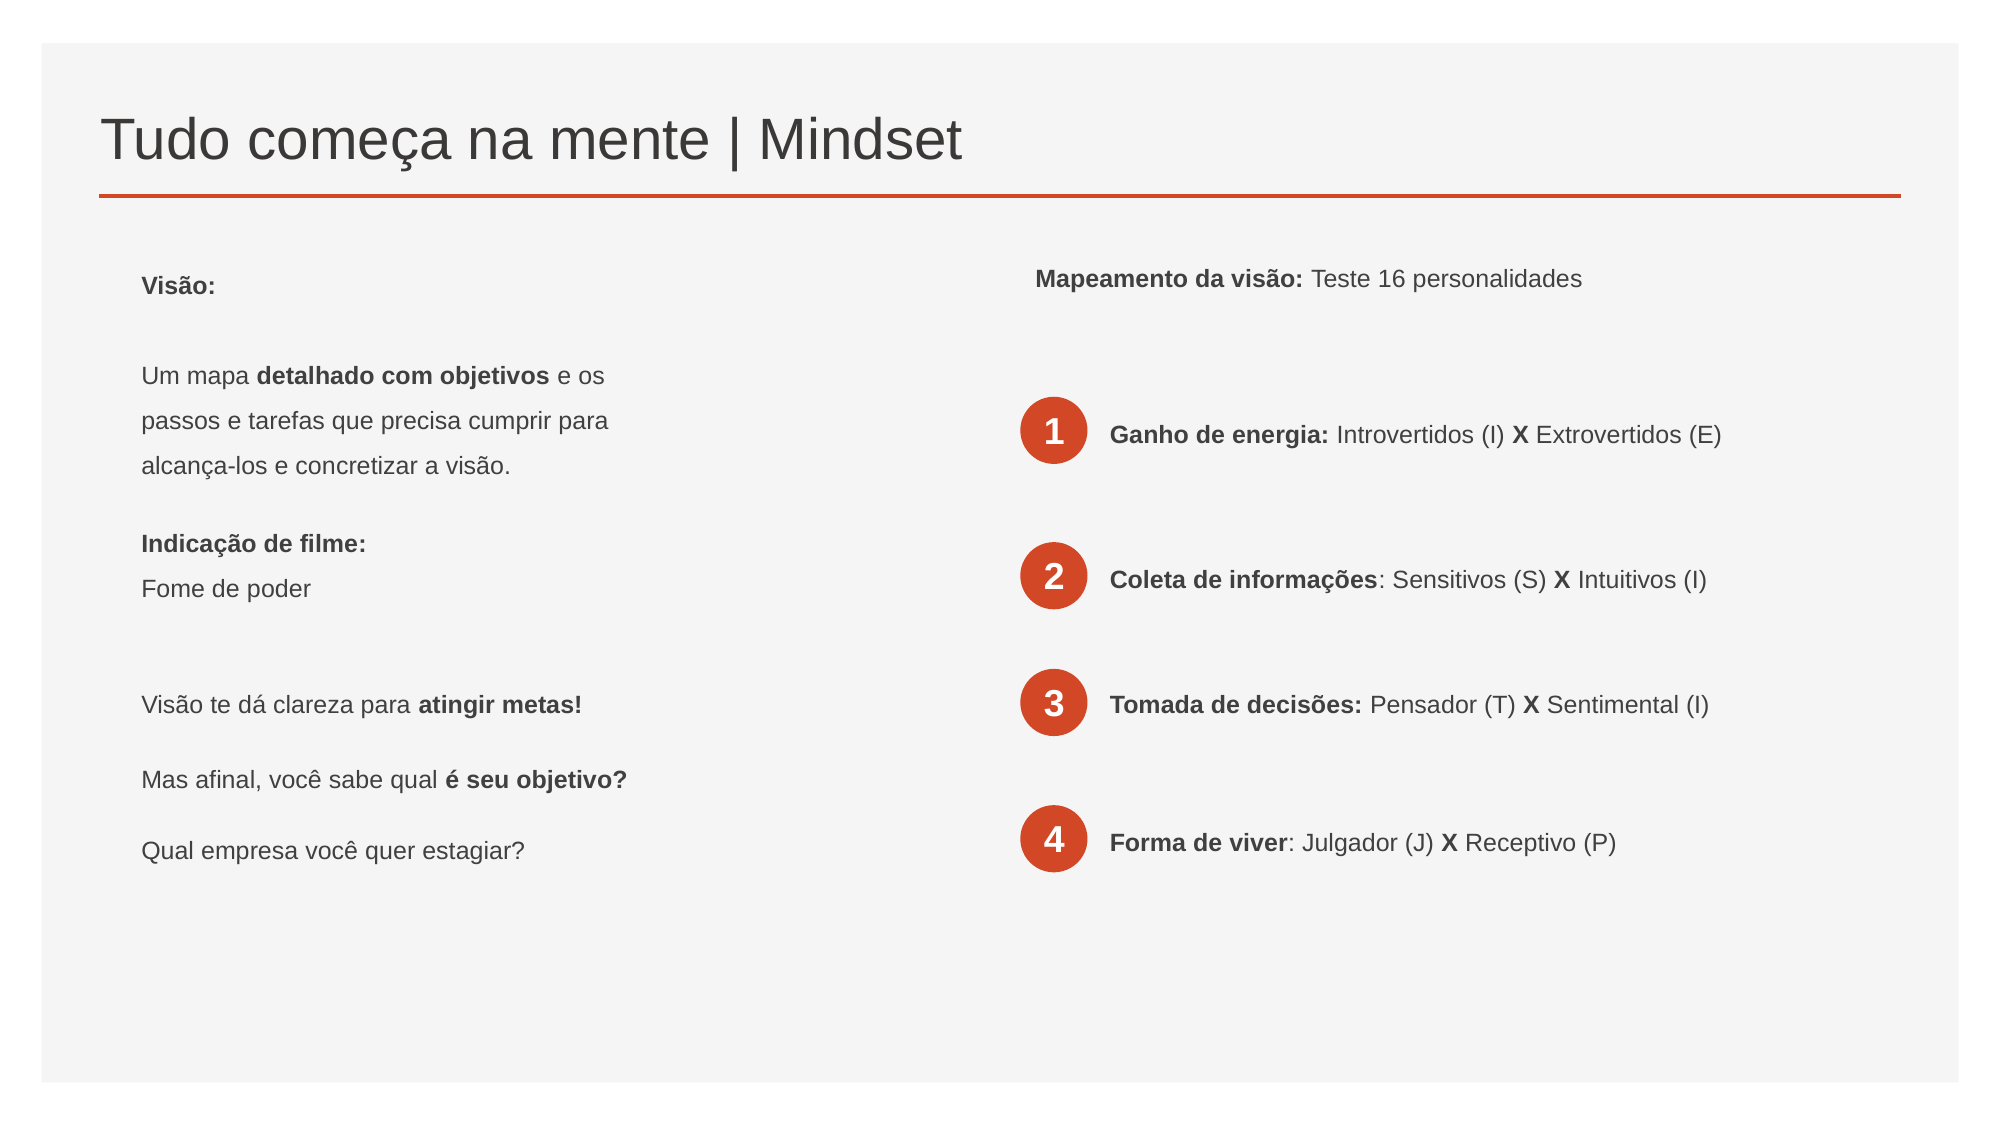

# Tudo começa na mente | Mindset
Visão:
Um mapa detalhado com objetivos e os passos e tarefas que precisa cumprir para alcança-los e concretizar a visão.
Indicação de filme:
Fome de poder
Visão te dá clareza para atingir metas!
Mas afinal, você sabe qual é seu objetivo?
Qual empresa você quer estagiar?
Mapeamento da visão: Teste 16 personalidades

1
Ganho de energia: Introvertidos (I) X Extrovertidos (E)

2
Coleta de informações: Sensitivos (S) X Intuitivos (I)

3
Tomada de decisões: Pensador (T) X Sentimental (I)

4
Forma de viver: Julgador (J) X Receptivo (P)